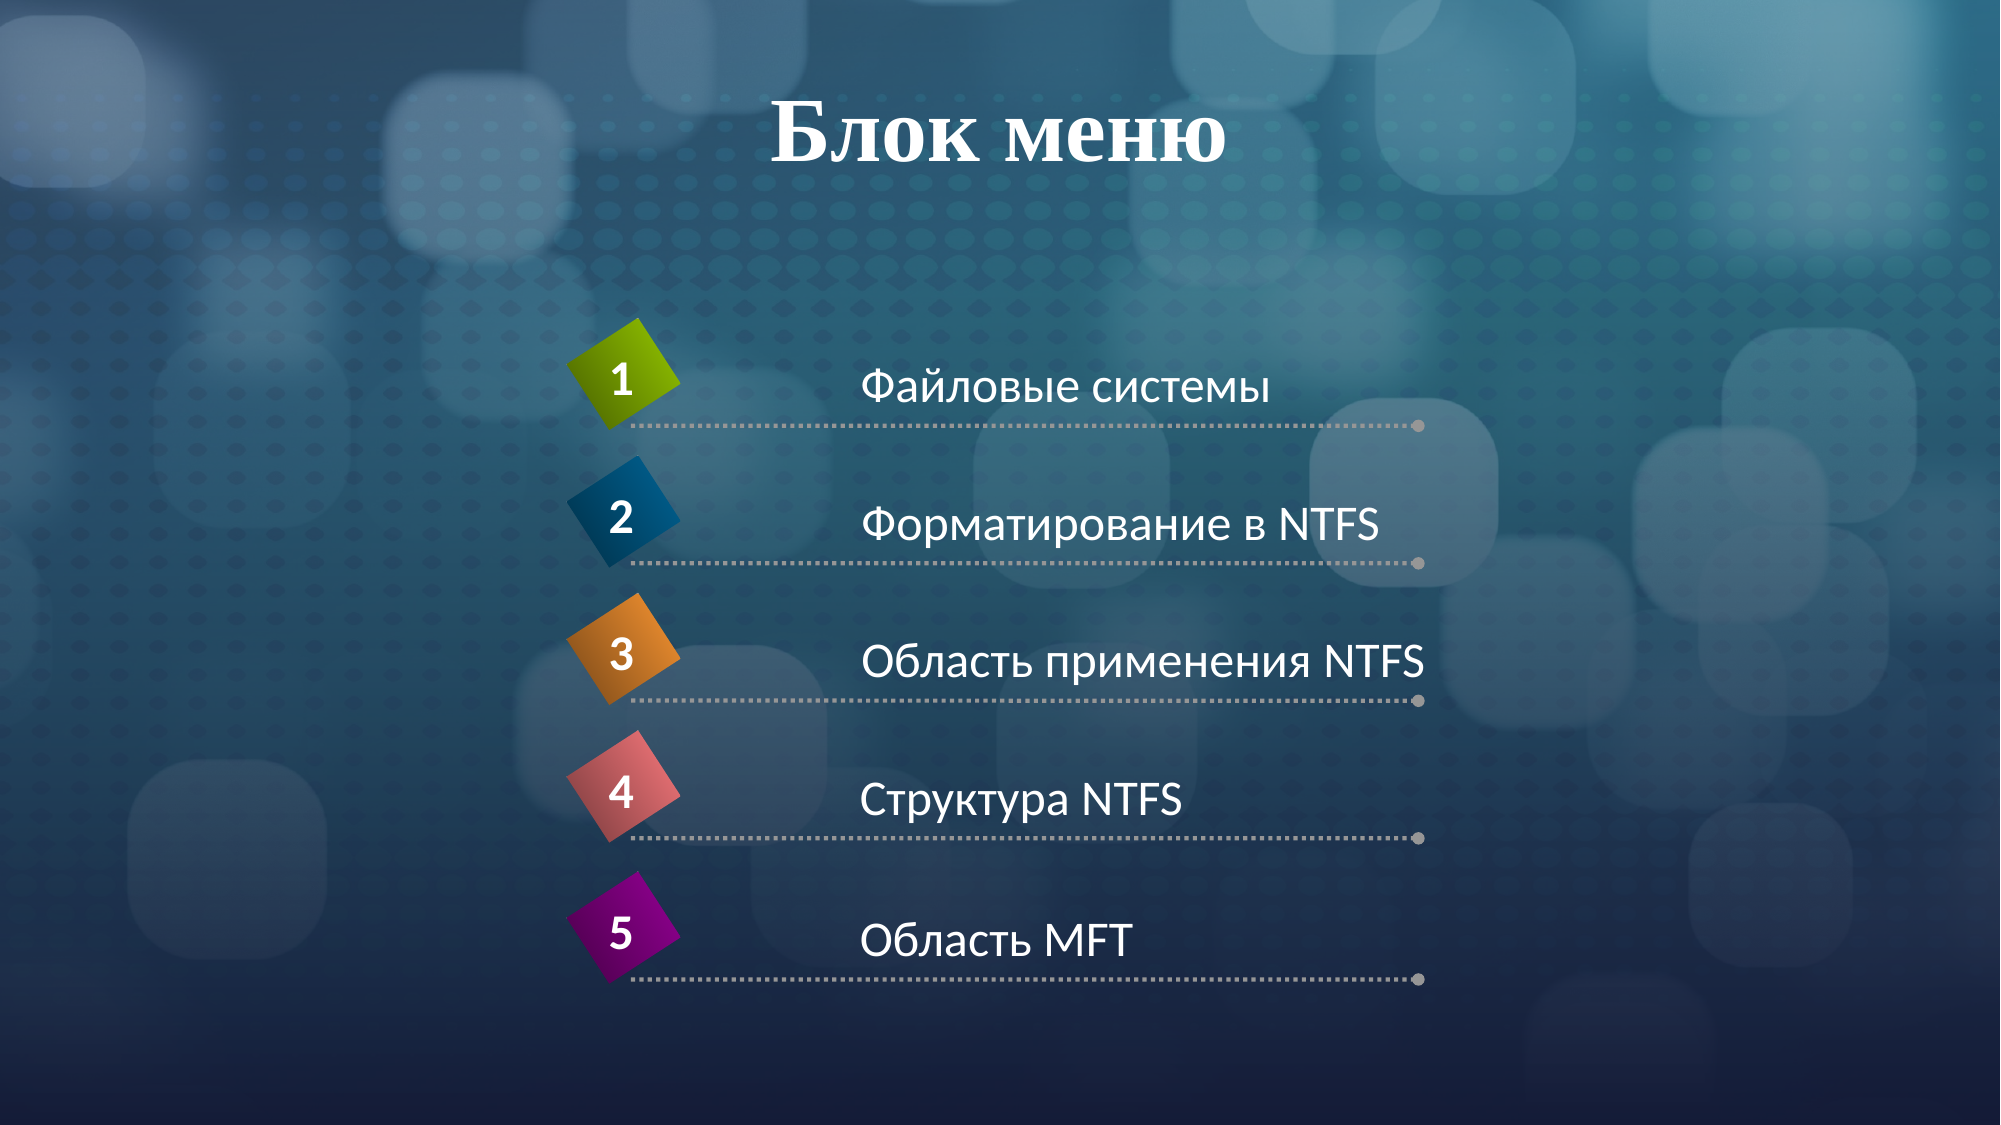

# Блок меню

1
Файловые системы

2
Форматирование в NTFS

3
Область применения NTFS

4
Структура NTFS

5
Область MFT